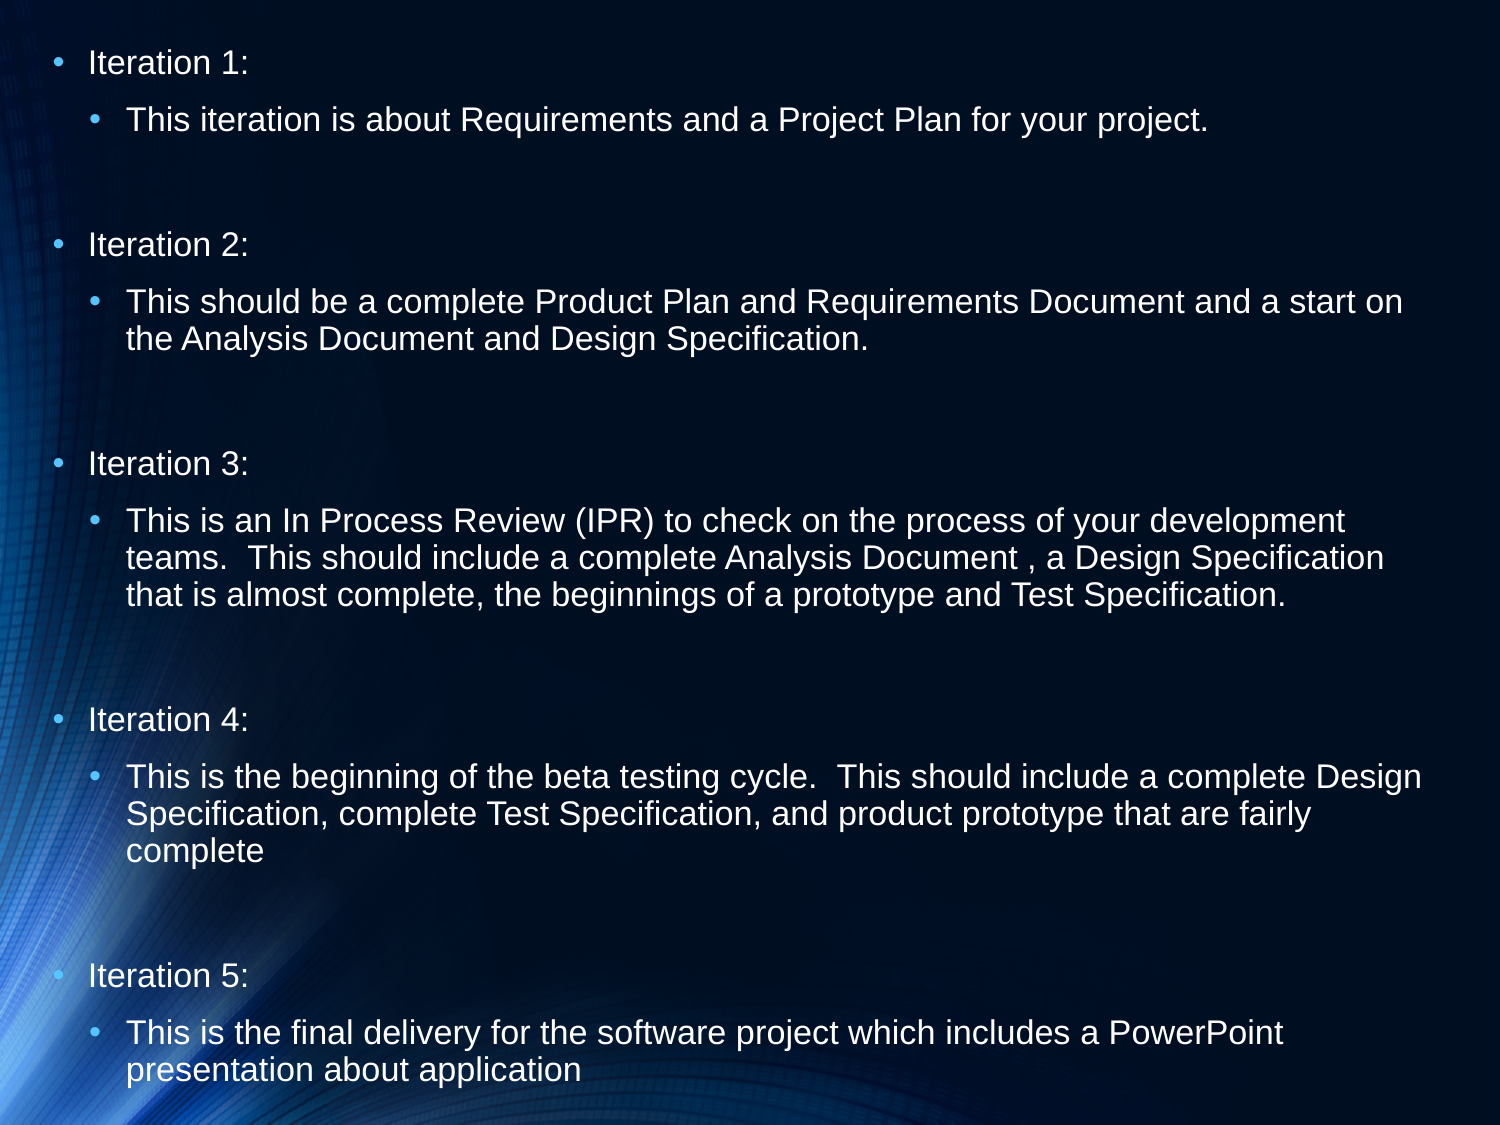

Iteration 1:
This iteration is about Requirements and a Project Plan for your project.

Iteration 2:
This should be a complete Product Plan and Requirements Document and a start on the Analysis Document and Design Specification.

Iteration 3:
This is an In Process Review (IPR) to check on the process of your development teams.  This should include a complete Analysis Document , a Design Specification that is almost complete, the beginnings of a prototype and Test Specification.

Iteration 4:
This is the beginning of the beta testing cycle.  This should include a complete Design Specification, complete Test Specification, and product prototype that are fairly complete

Iteration 5:
This is the final delivery for the software project which includes a PowerPoint presentation about application